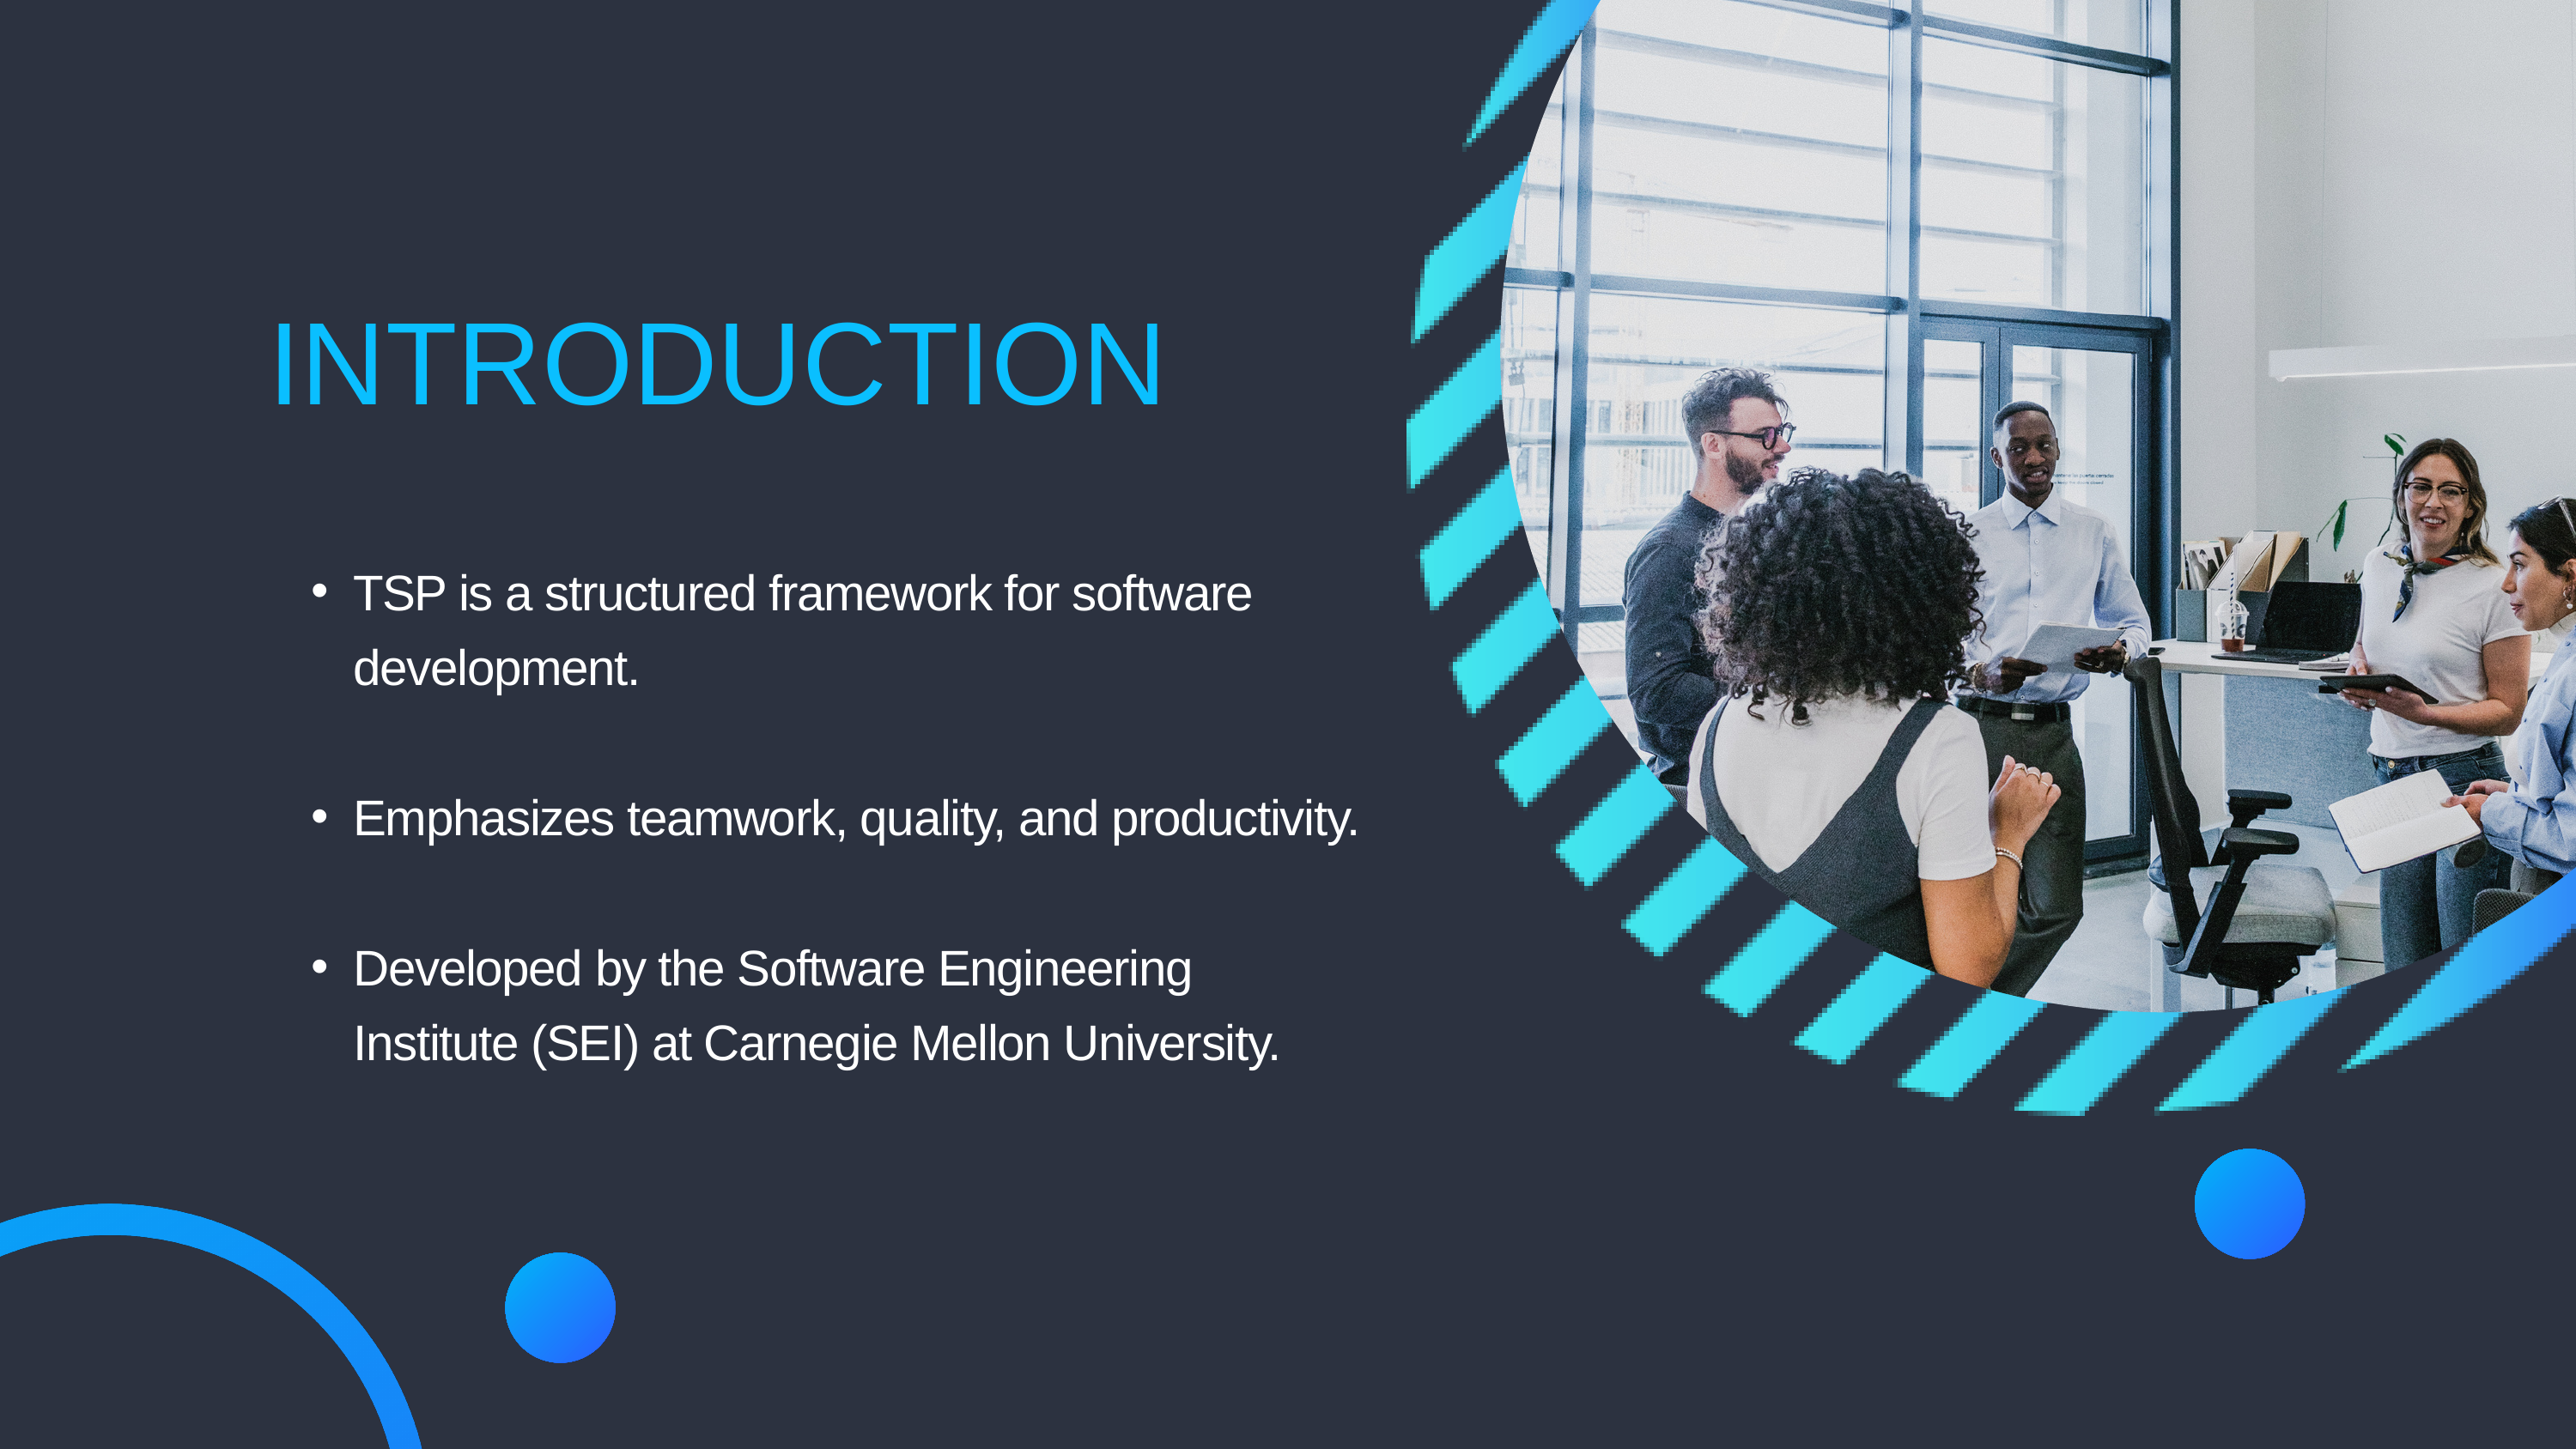

INTRODUCTION
TSP is a structured framework for software development.

Emphasizes teamwork, quality, and productivity.

Developed by the Software Engineering Institute (SEI) at Carnegie Mellon University.